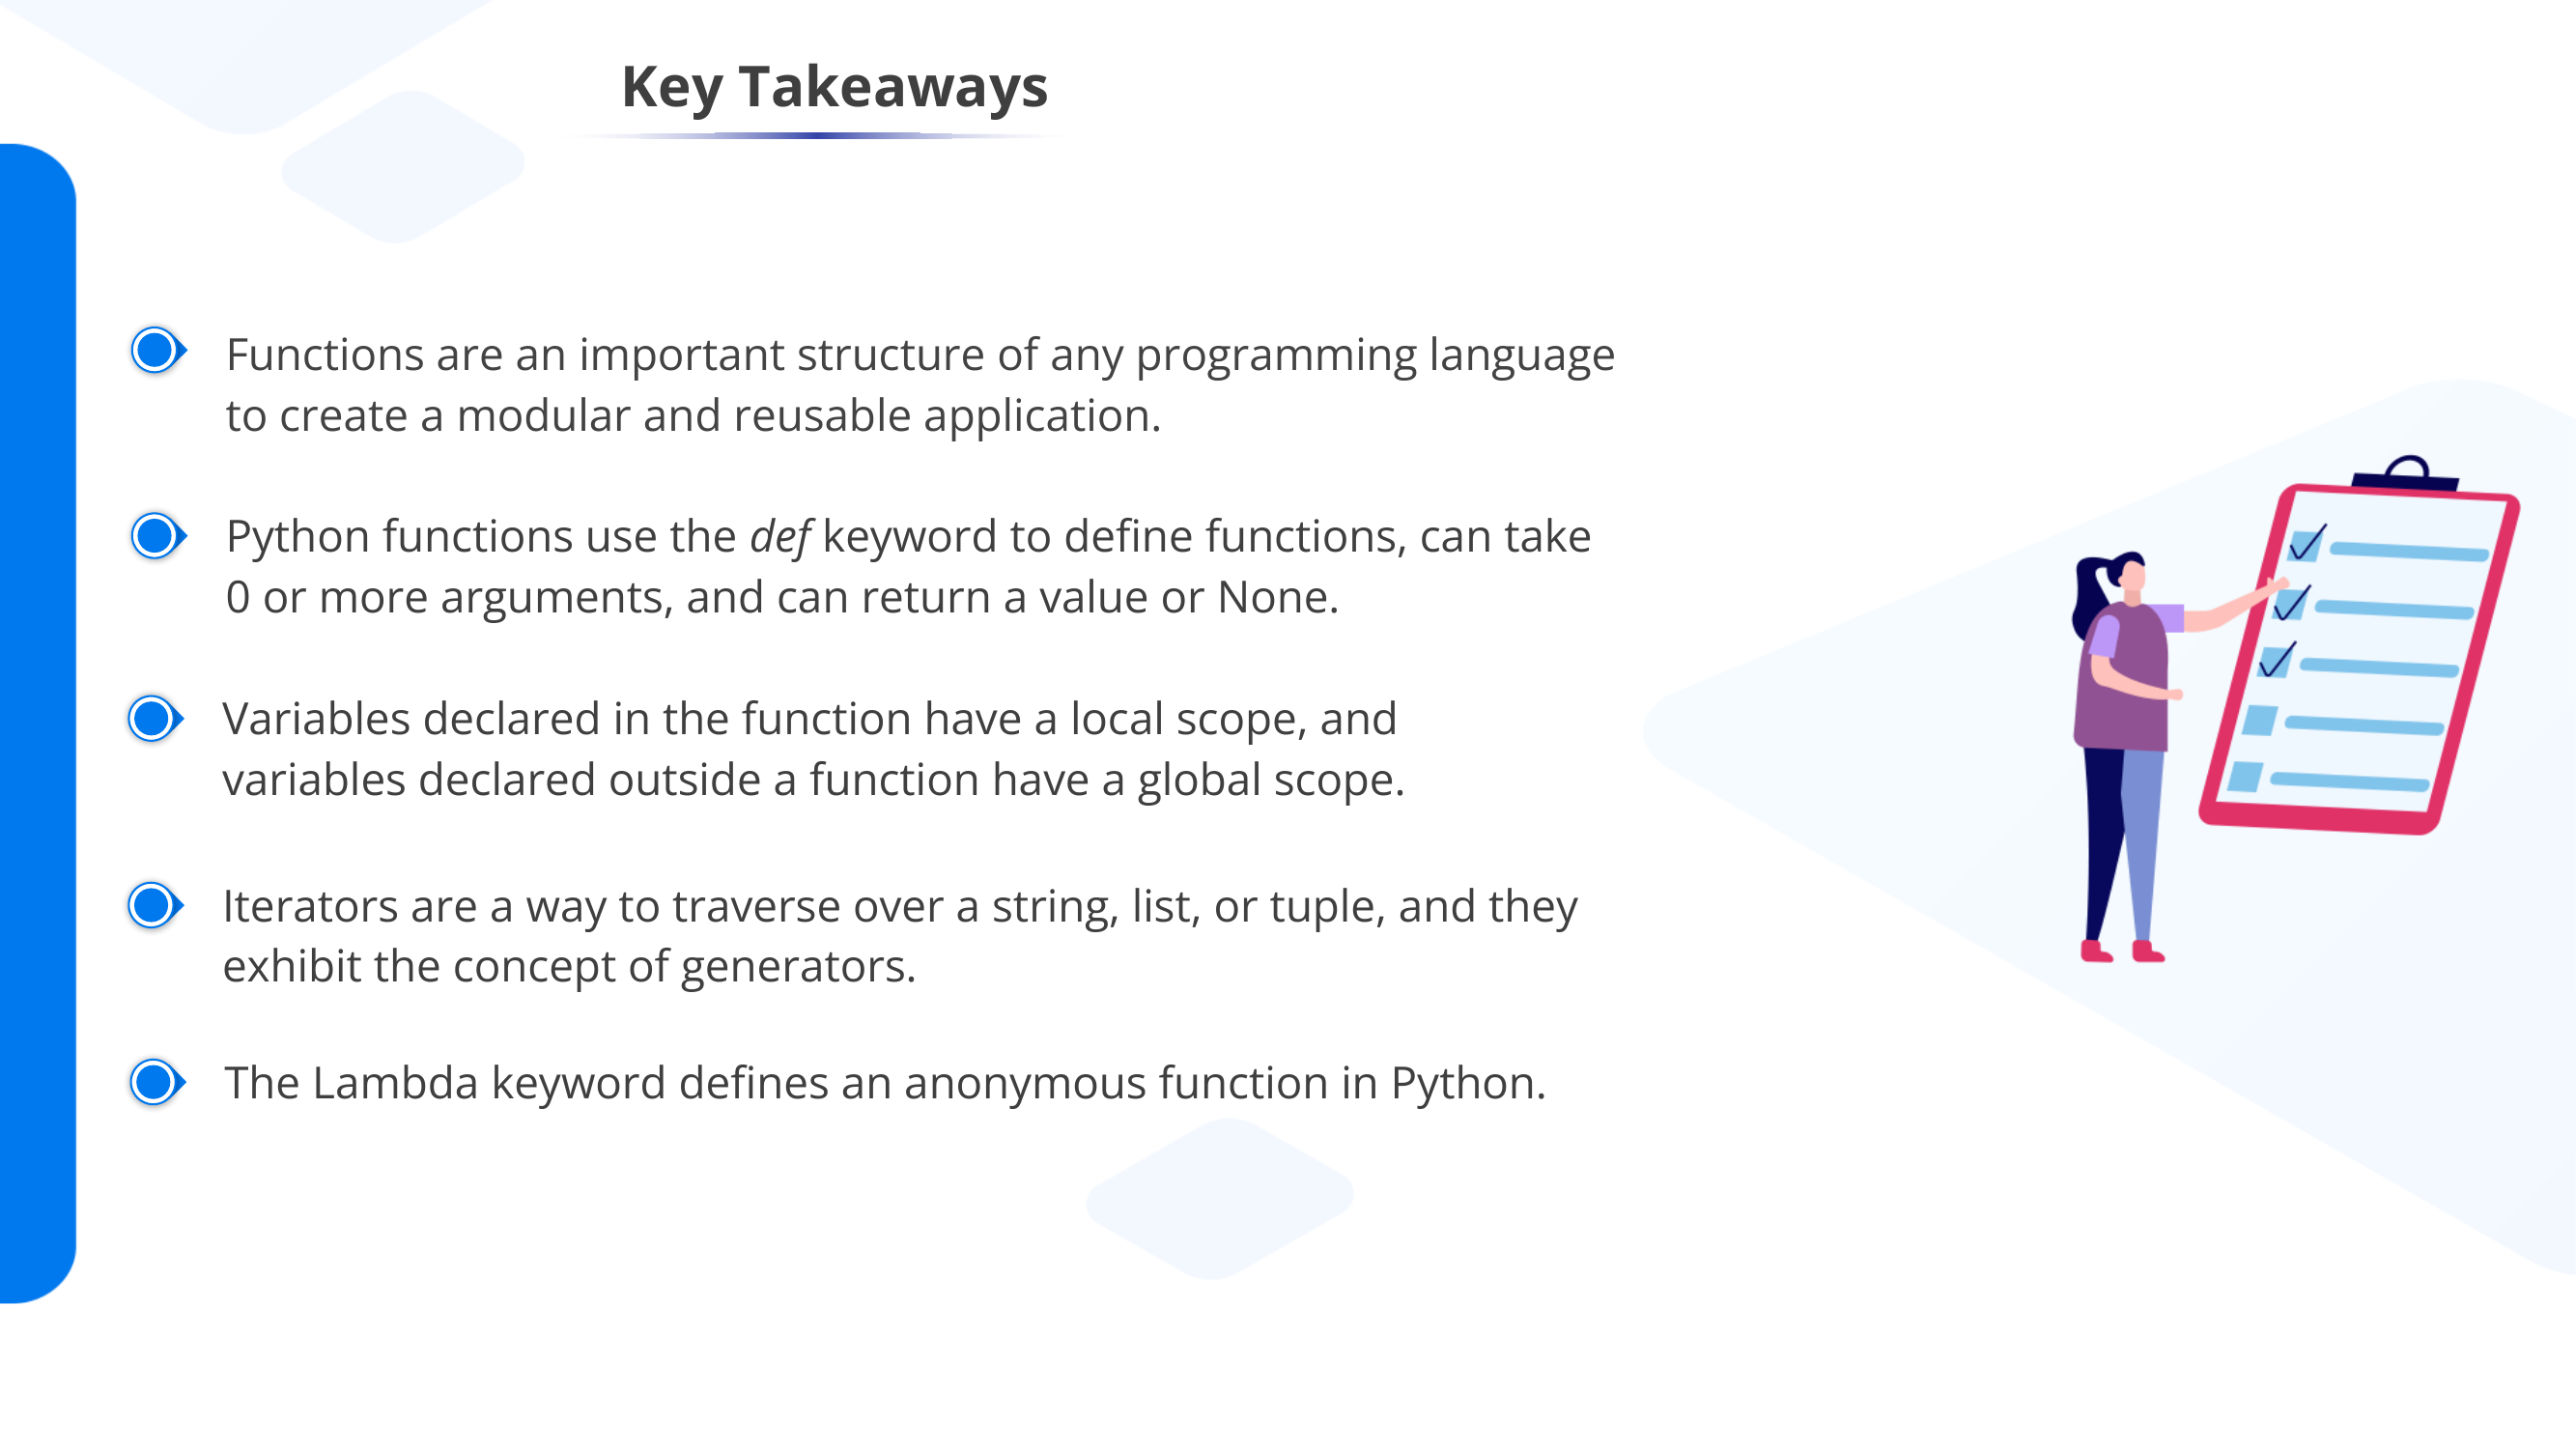

Functions are an important structure of any programming language to create a modular and reusable application.​

Python functions use the def keyword to define functions, can take 0 or more arguments, and can return a value or None.​

Variables declared in the function have a local scope, and variables declared outside a function have a global scope.​

Iterators are a way to traverse over a string, list, or tuple, and they exhibit the concept of generators.​

The Lambda keyword defines an anonymous function in Python. ​